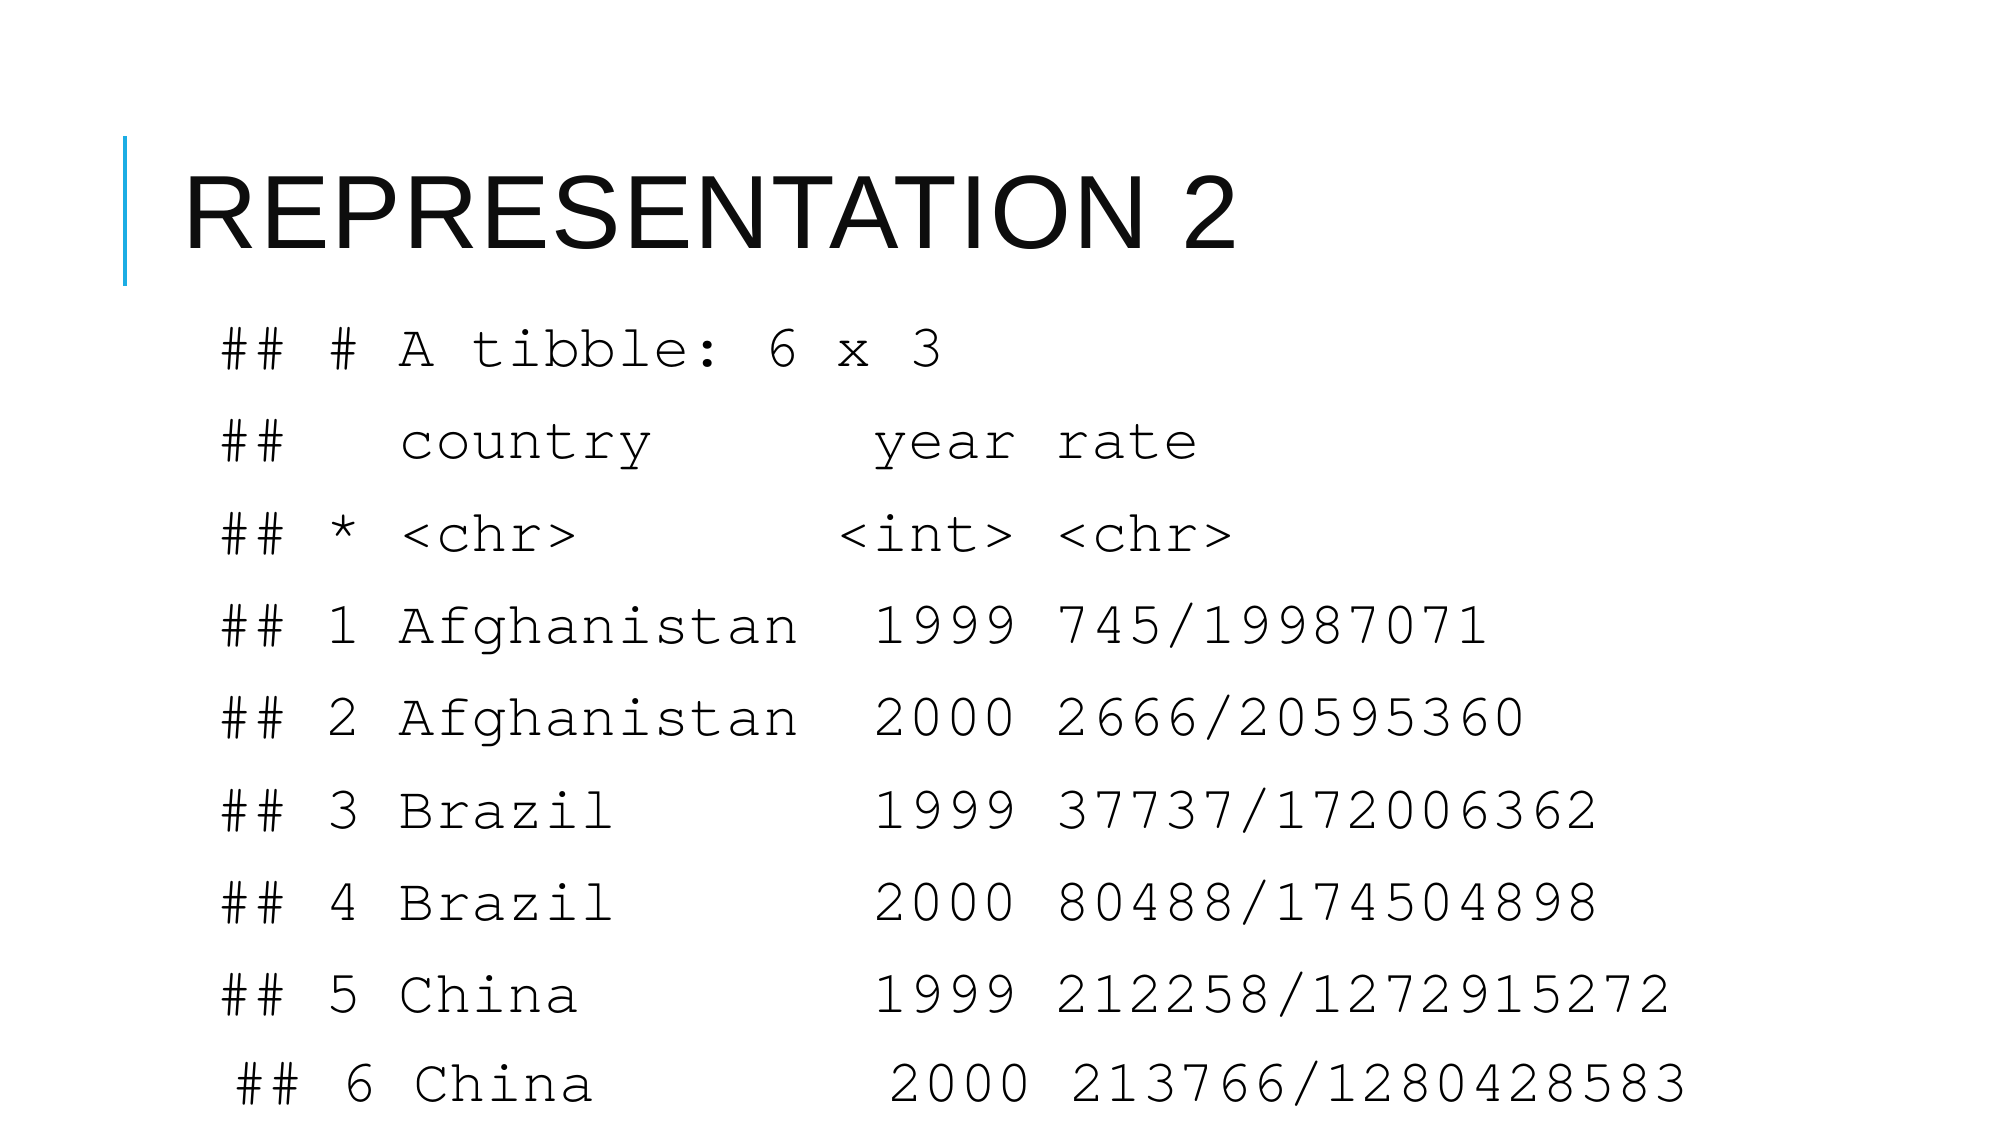

# Representation 2
## # A tibble: 6 x 3
##   country      year rate
## * <chr>       <int> <chr>
## 1 Afghanistan  1999 745/19987071
## 2 Afghanistan  2000 2666/20595360
## 3 Brazil       1999 37737/172006362
## 4 Brazil       2000 80488/174504898
## 5 China        1999 212258/1272915272
## 6 China        2000 213766/1280428583